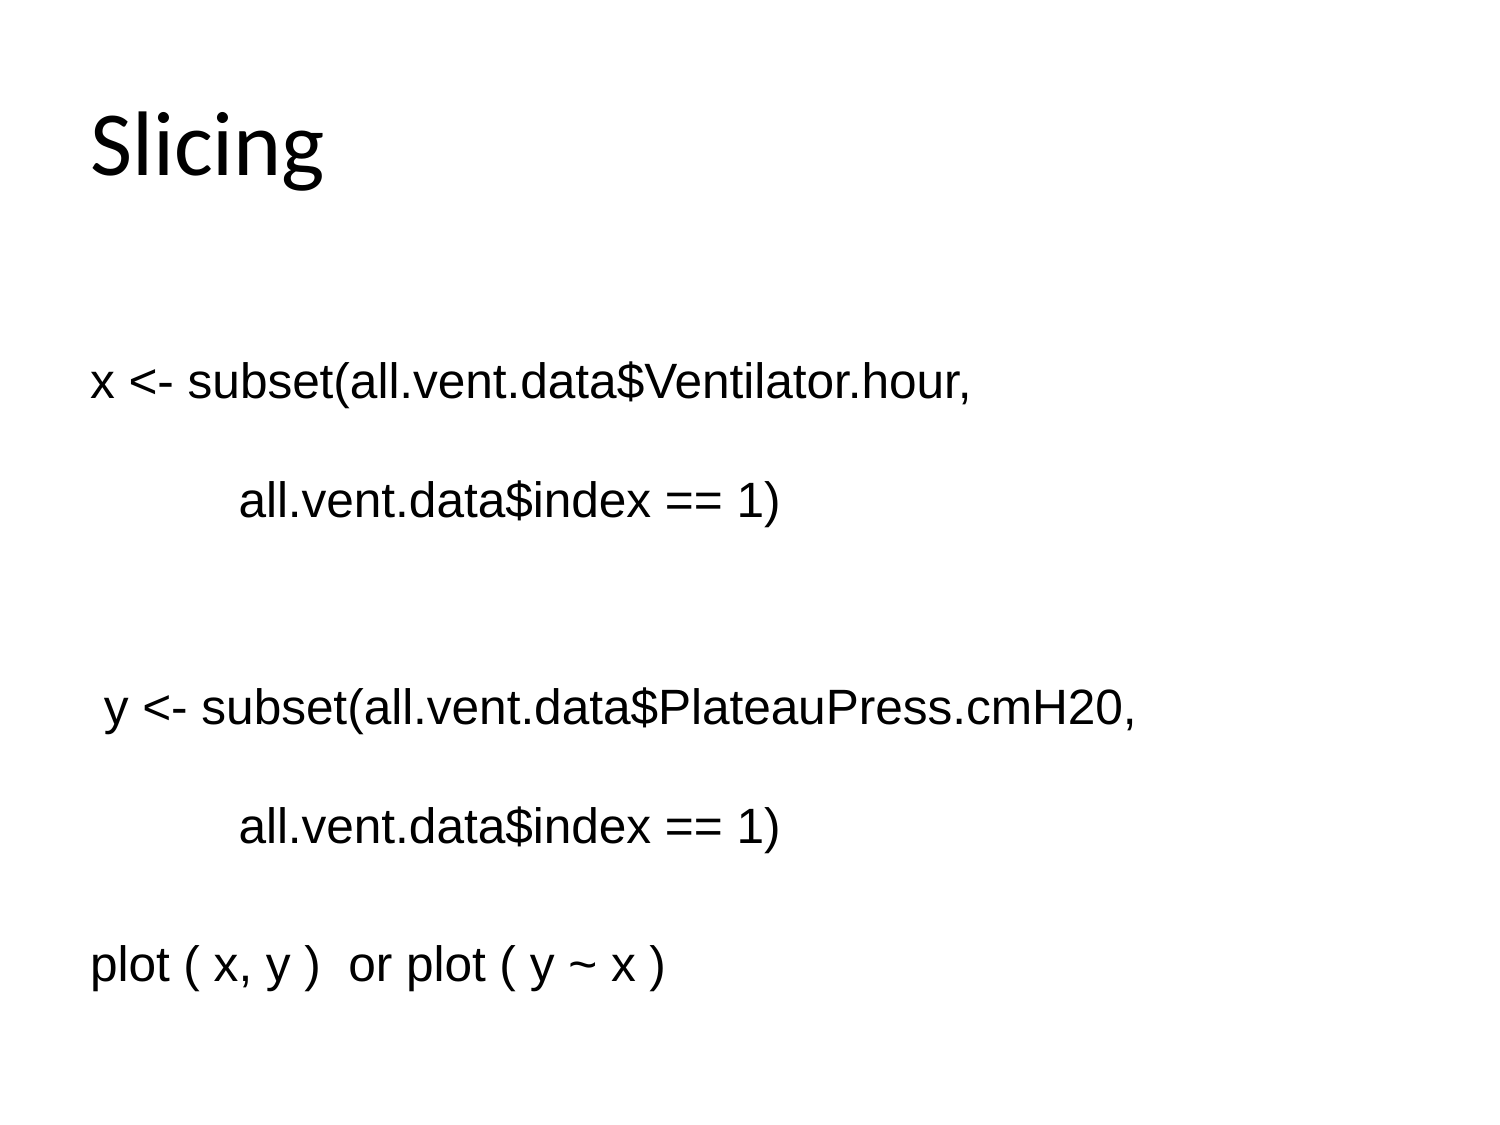

# Slicing

x <- subset(all.vent.data$Ventilator.hour,
			all.vent.data$index == 1)

 y <- subset(all.vent.data$PlateauPress.cmH20,
			all.vent.data$index == 1)

plot ( x, y )  or plot ( y ~ x )